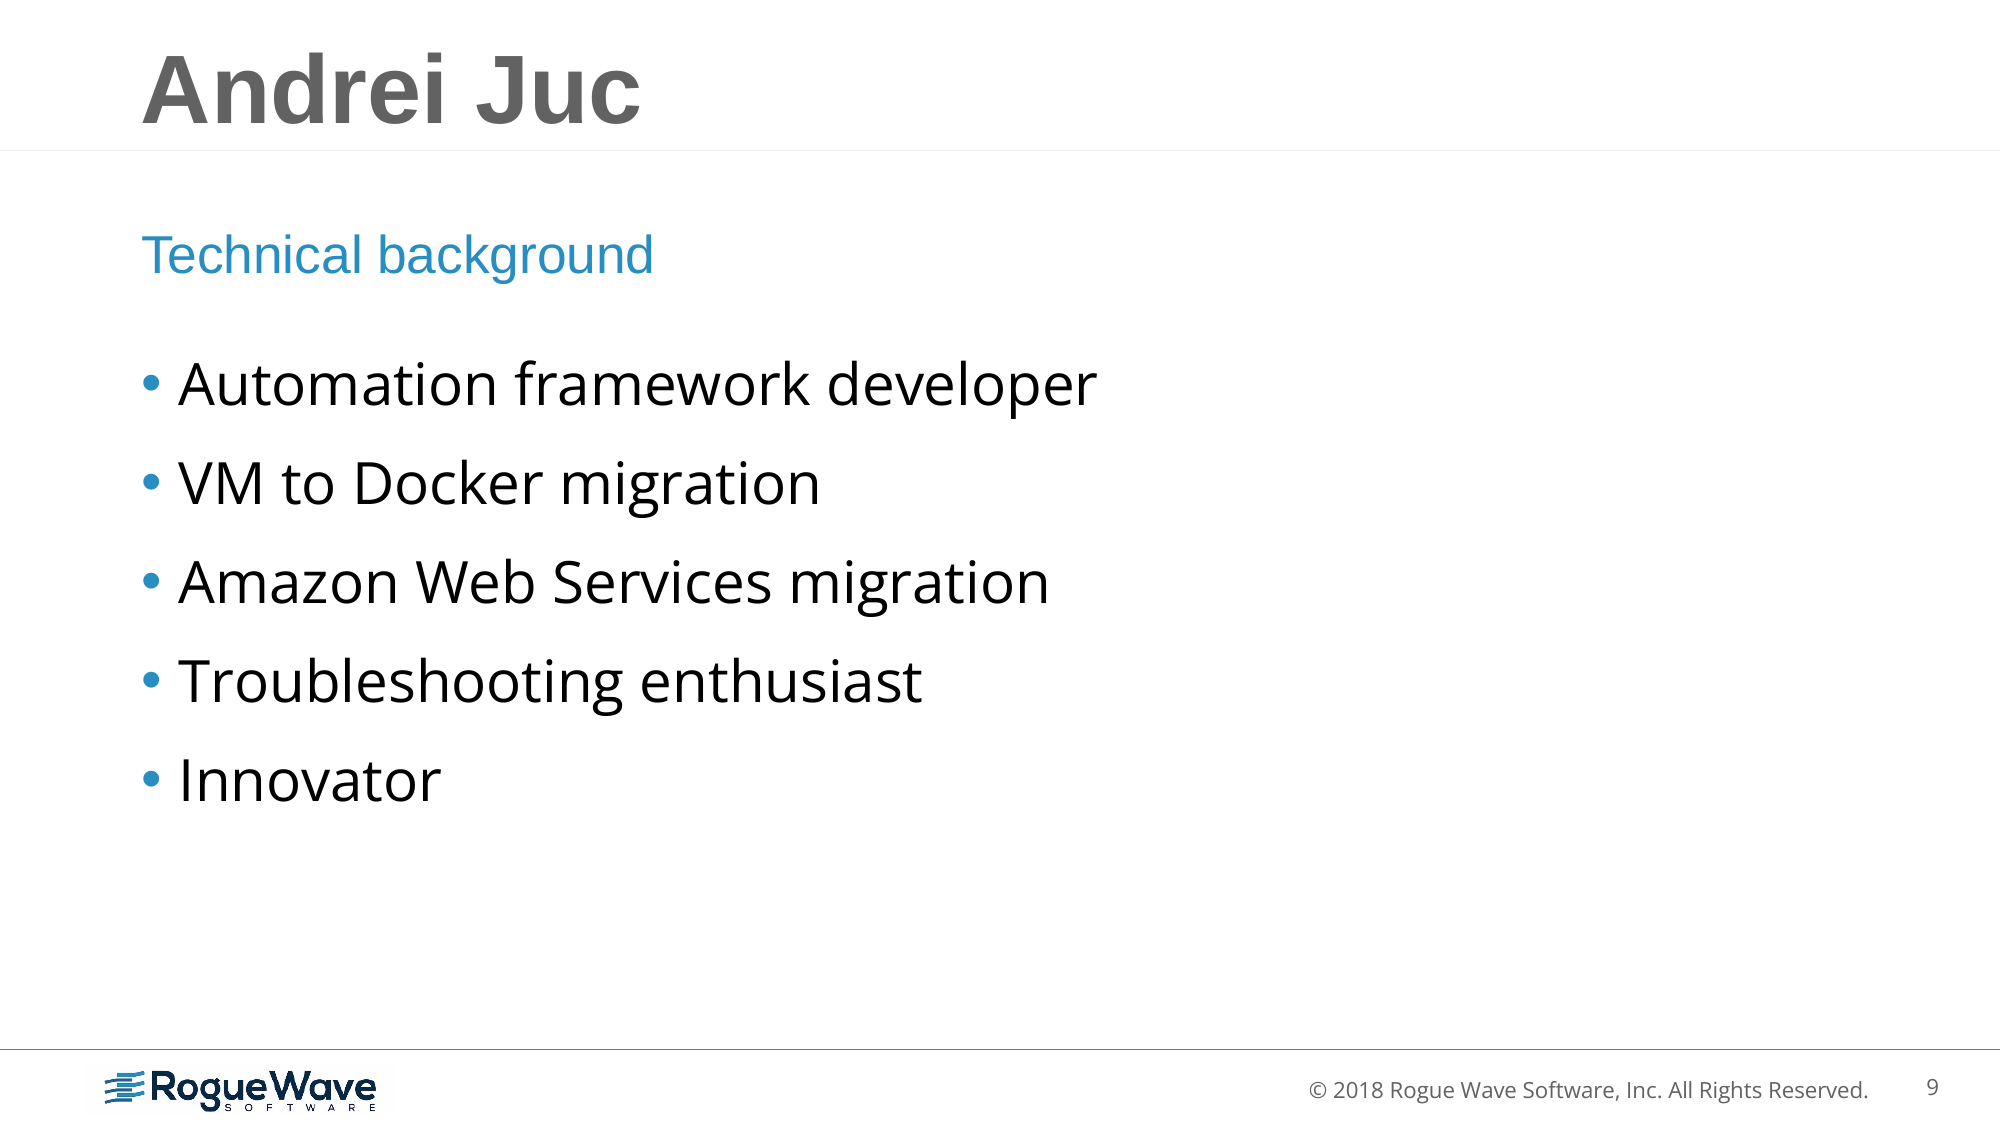

# Andrei Juc

Technical background
Automation framework developer
VM to Docker migration
Amazon Web Services migration
Troubleshooting enthusiast
Innovator